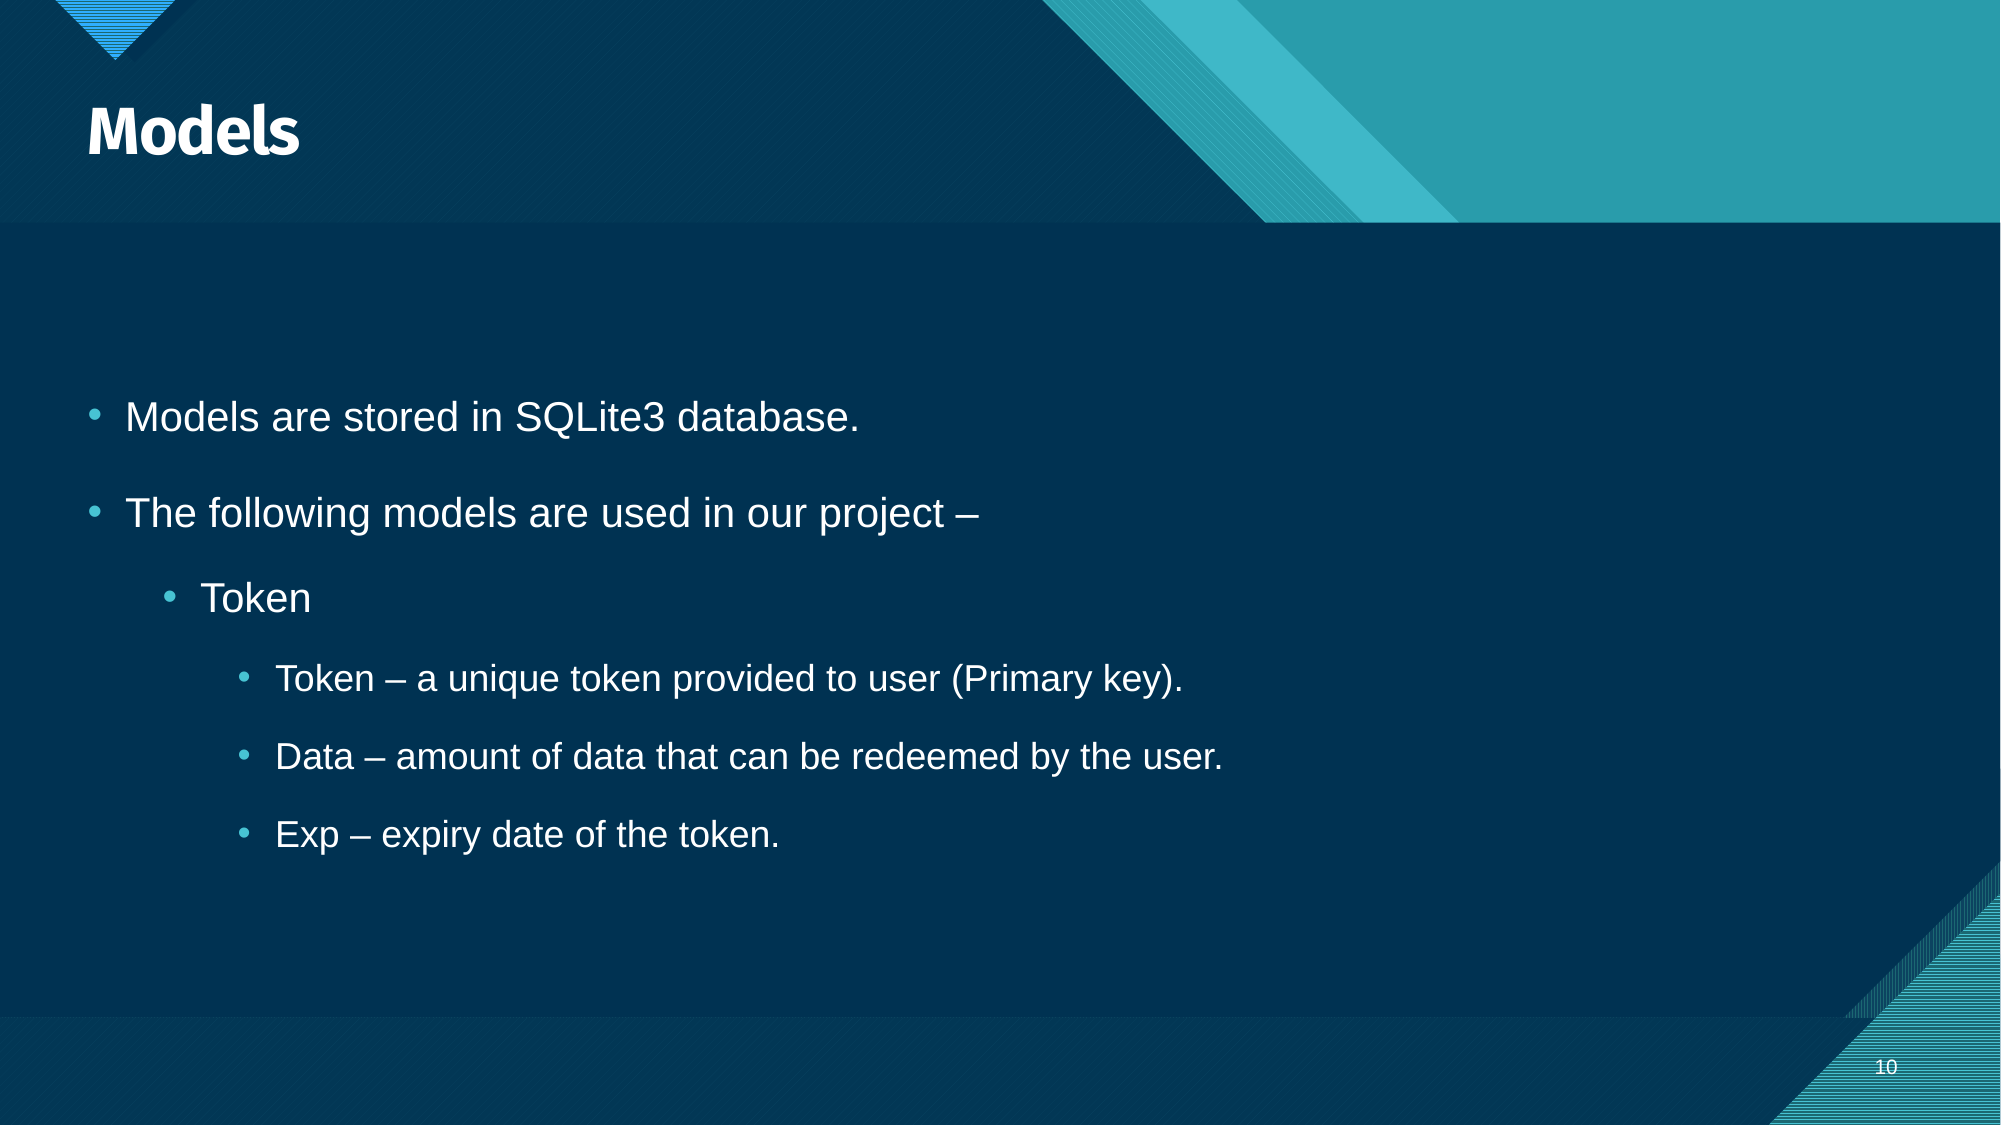

# Models
Models are stored in SQLite3 database.
The following models are used in our project –
Token
Token – a unique token provided to user (Primary key).
Data – amount of data that can be redeemed by the user.
Exp – expiry date of the token.
10